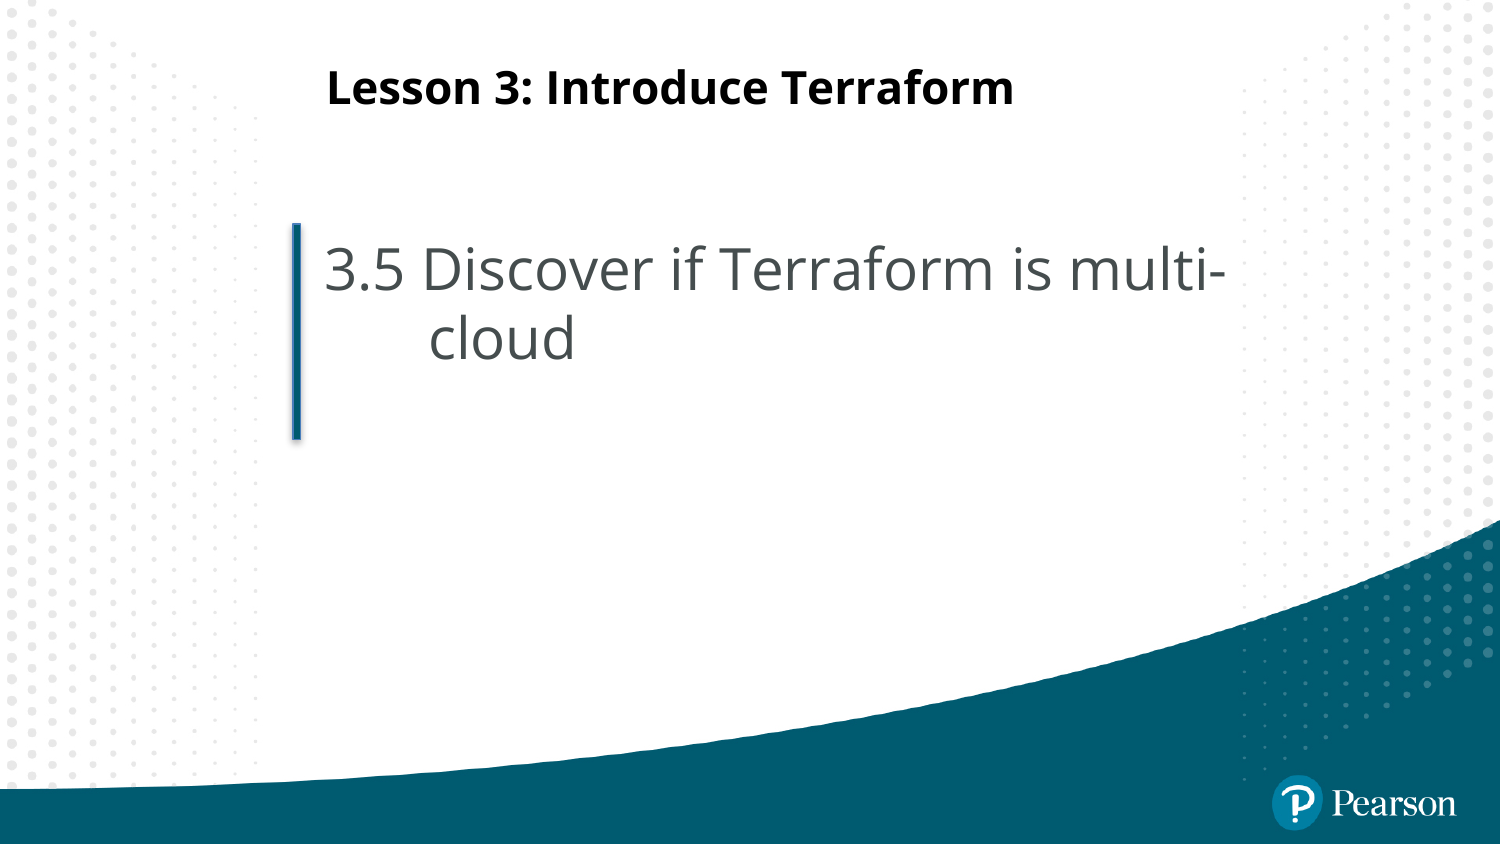

# Lesson 3: Introduce Terraform
3.5 Discover if Terraform is multi-cloud